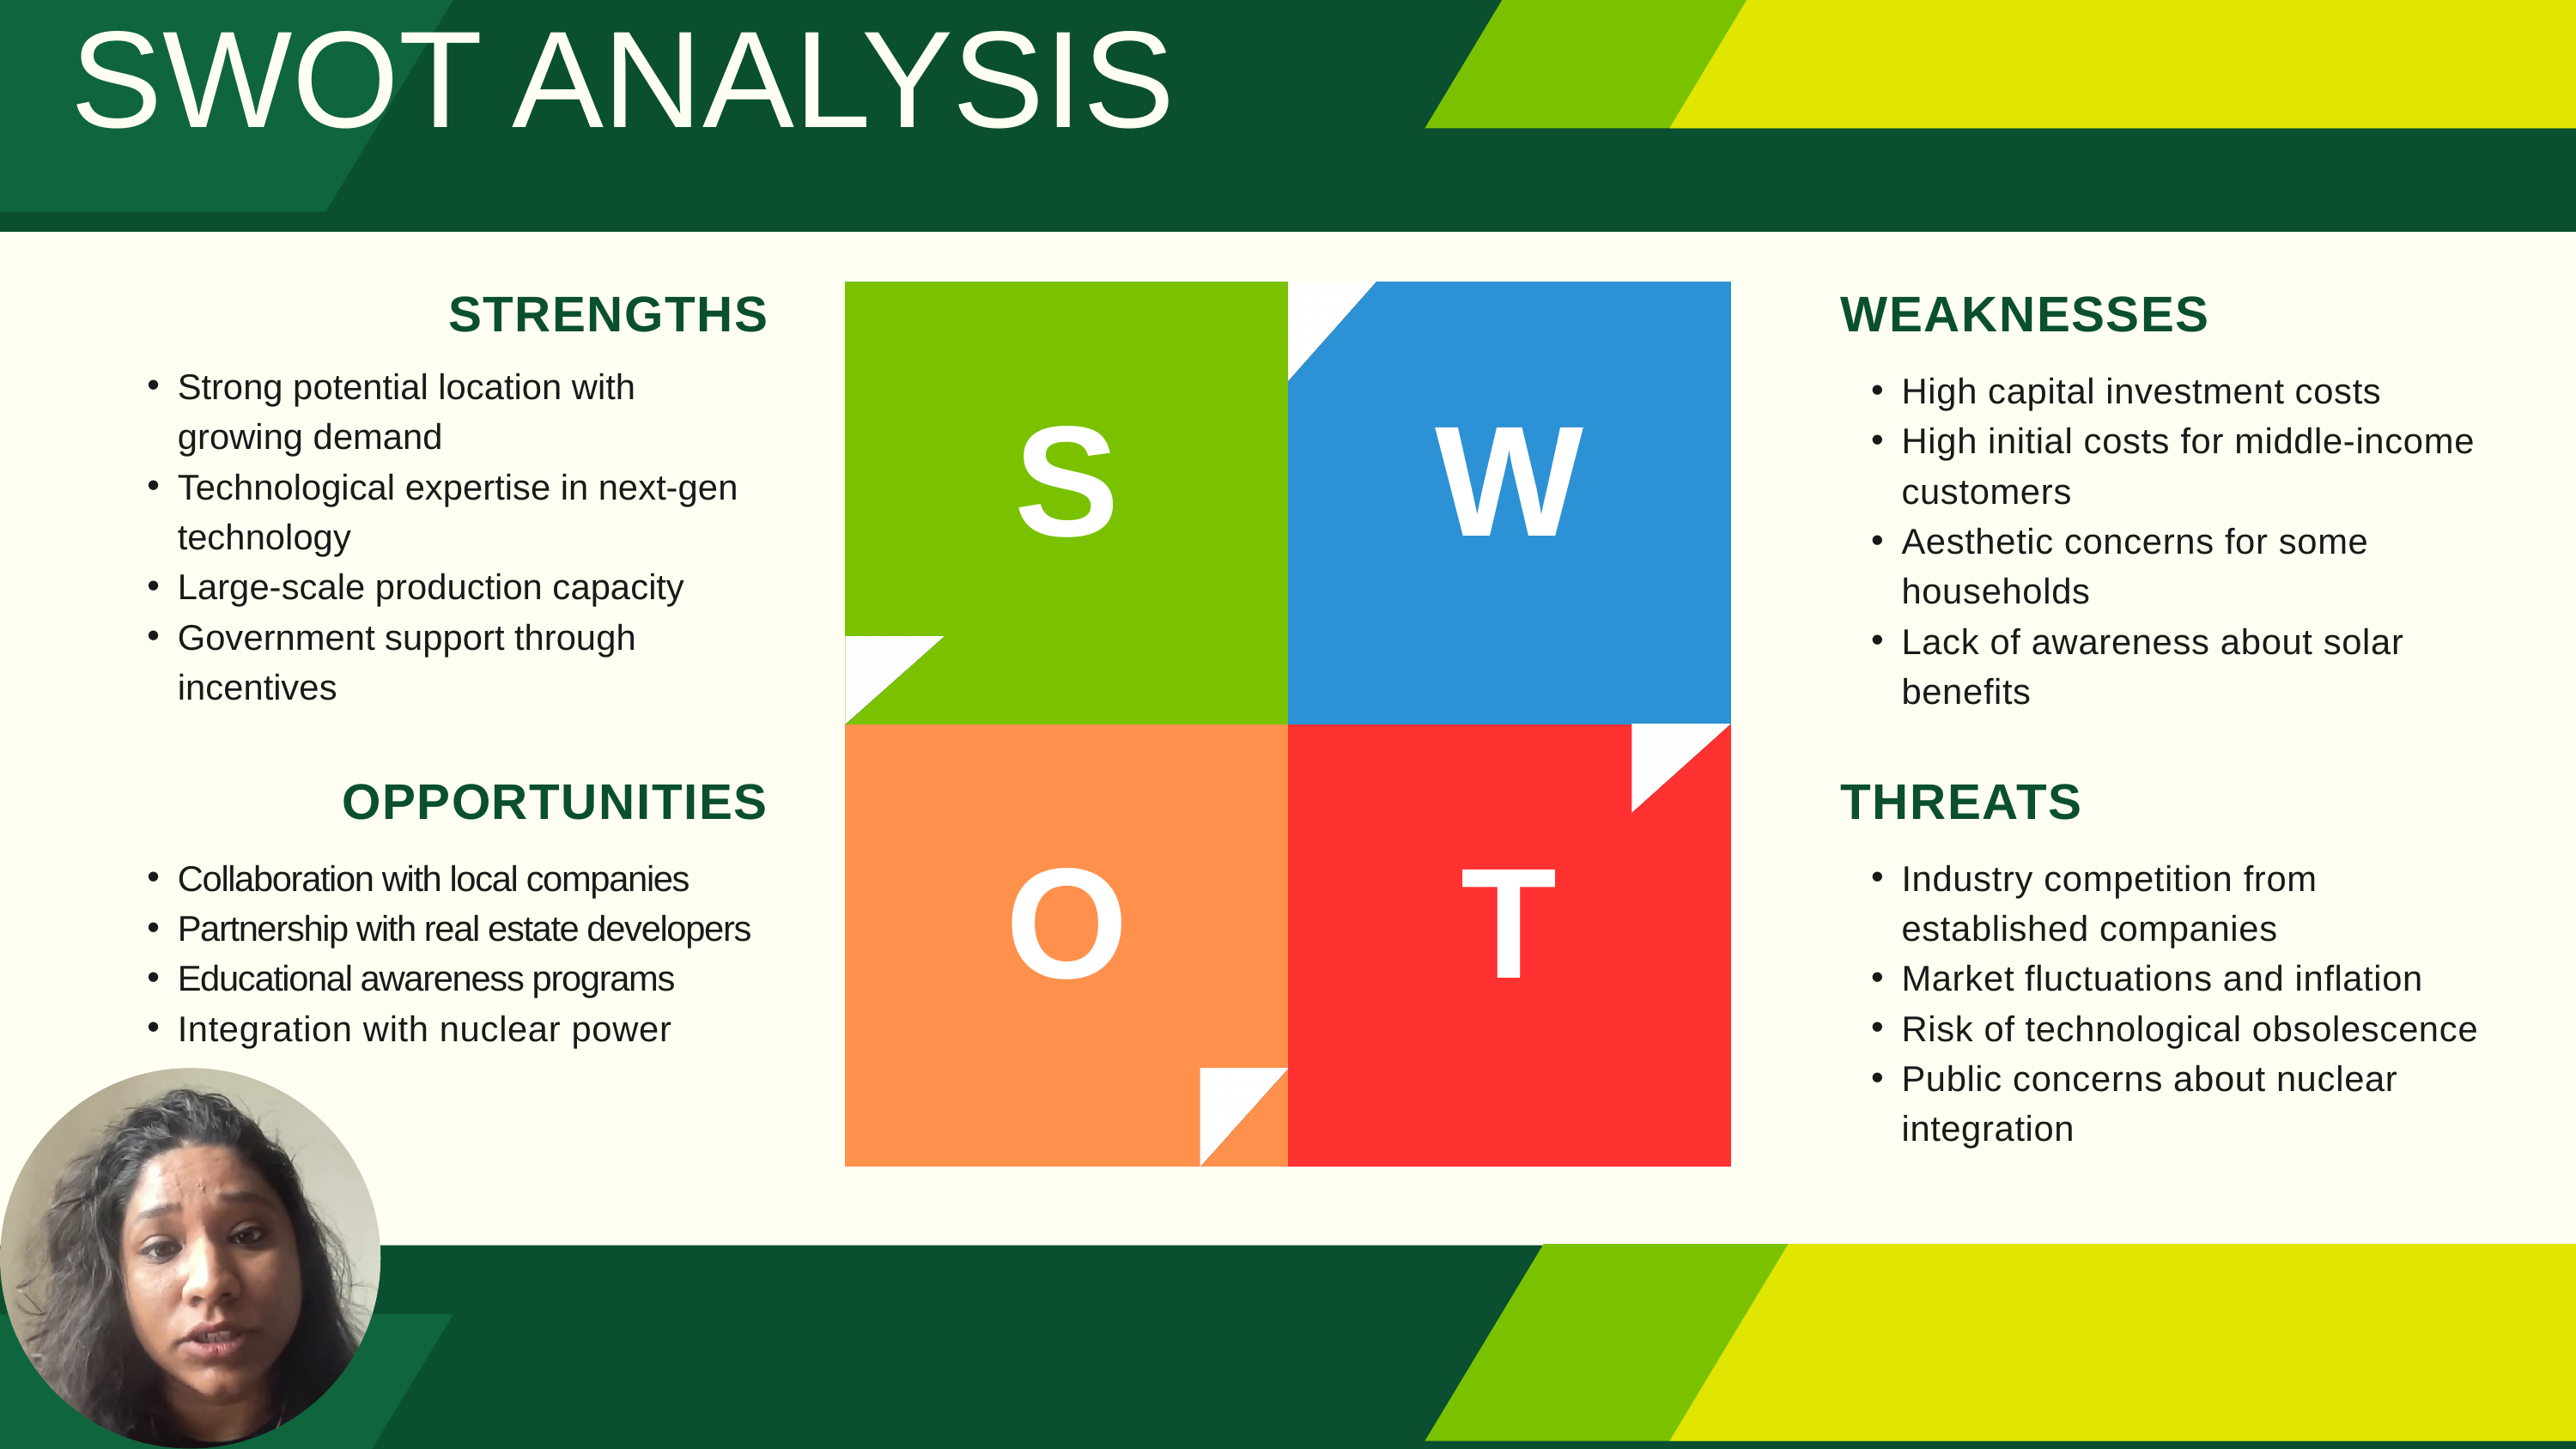

SWOT ANALYSIS
STRENGTHS
Strong potential location with growing demand
Technological expertise in next-gen technology
Large-scale production capacity
Government support through incentives
WEAKNESSES
High capital investment costs
High initial costs for middle-income customers
Aesthetic concerns for some households
Lack of awareness about solar benefits

S

W

O

T
OPPORTUNITIES
Collaboration with local companies
Partnership with real estate developers
Educational awareness programs
Integration with nuclear power
THREATS
Industry competition from established companies
Market fluctuations and inflation
Risk of technological obsolescence
Public concerns about nuclear integration